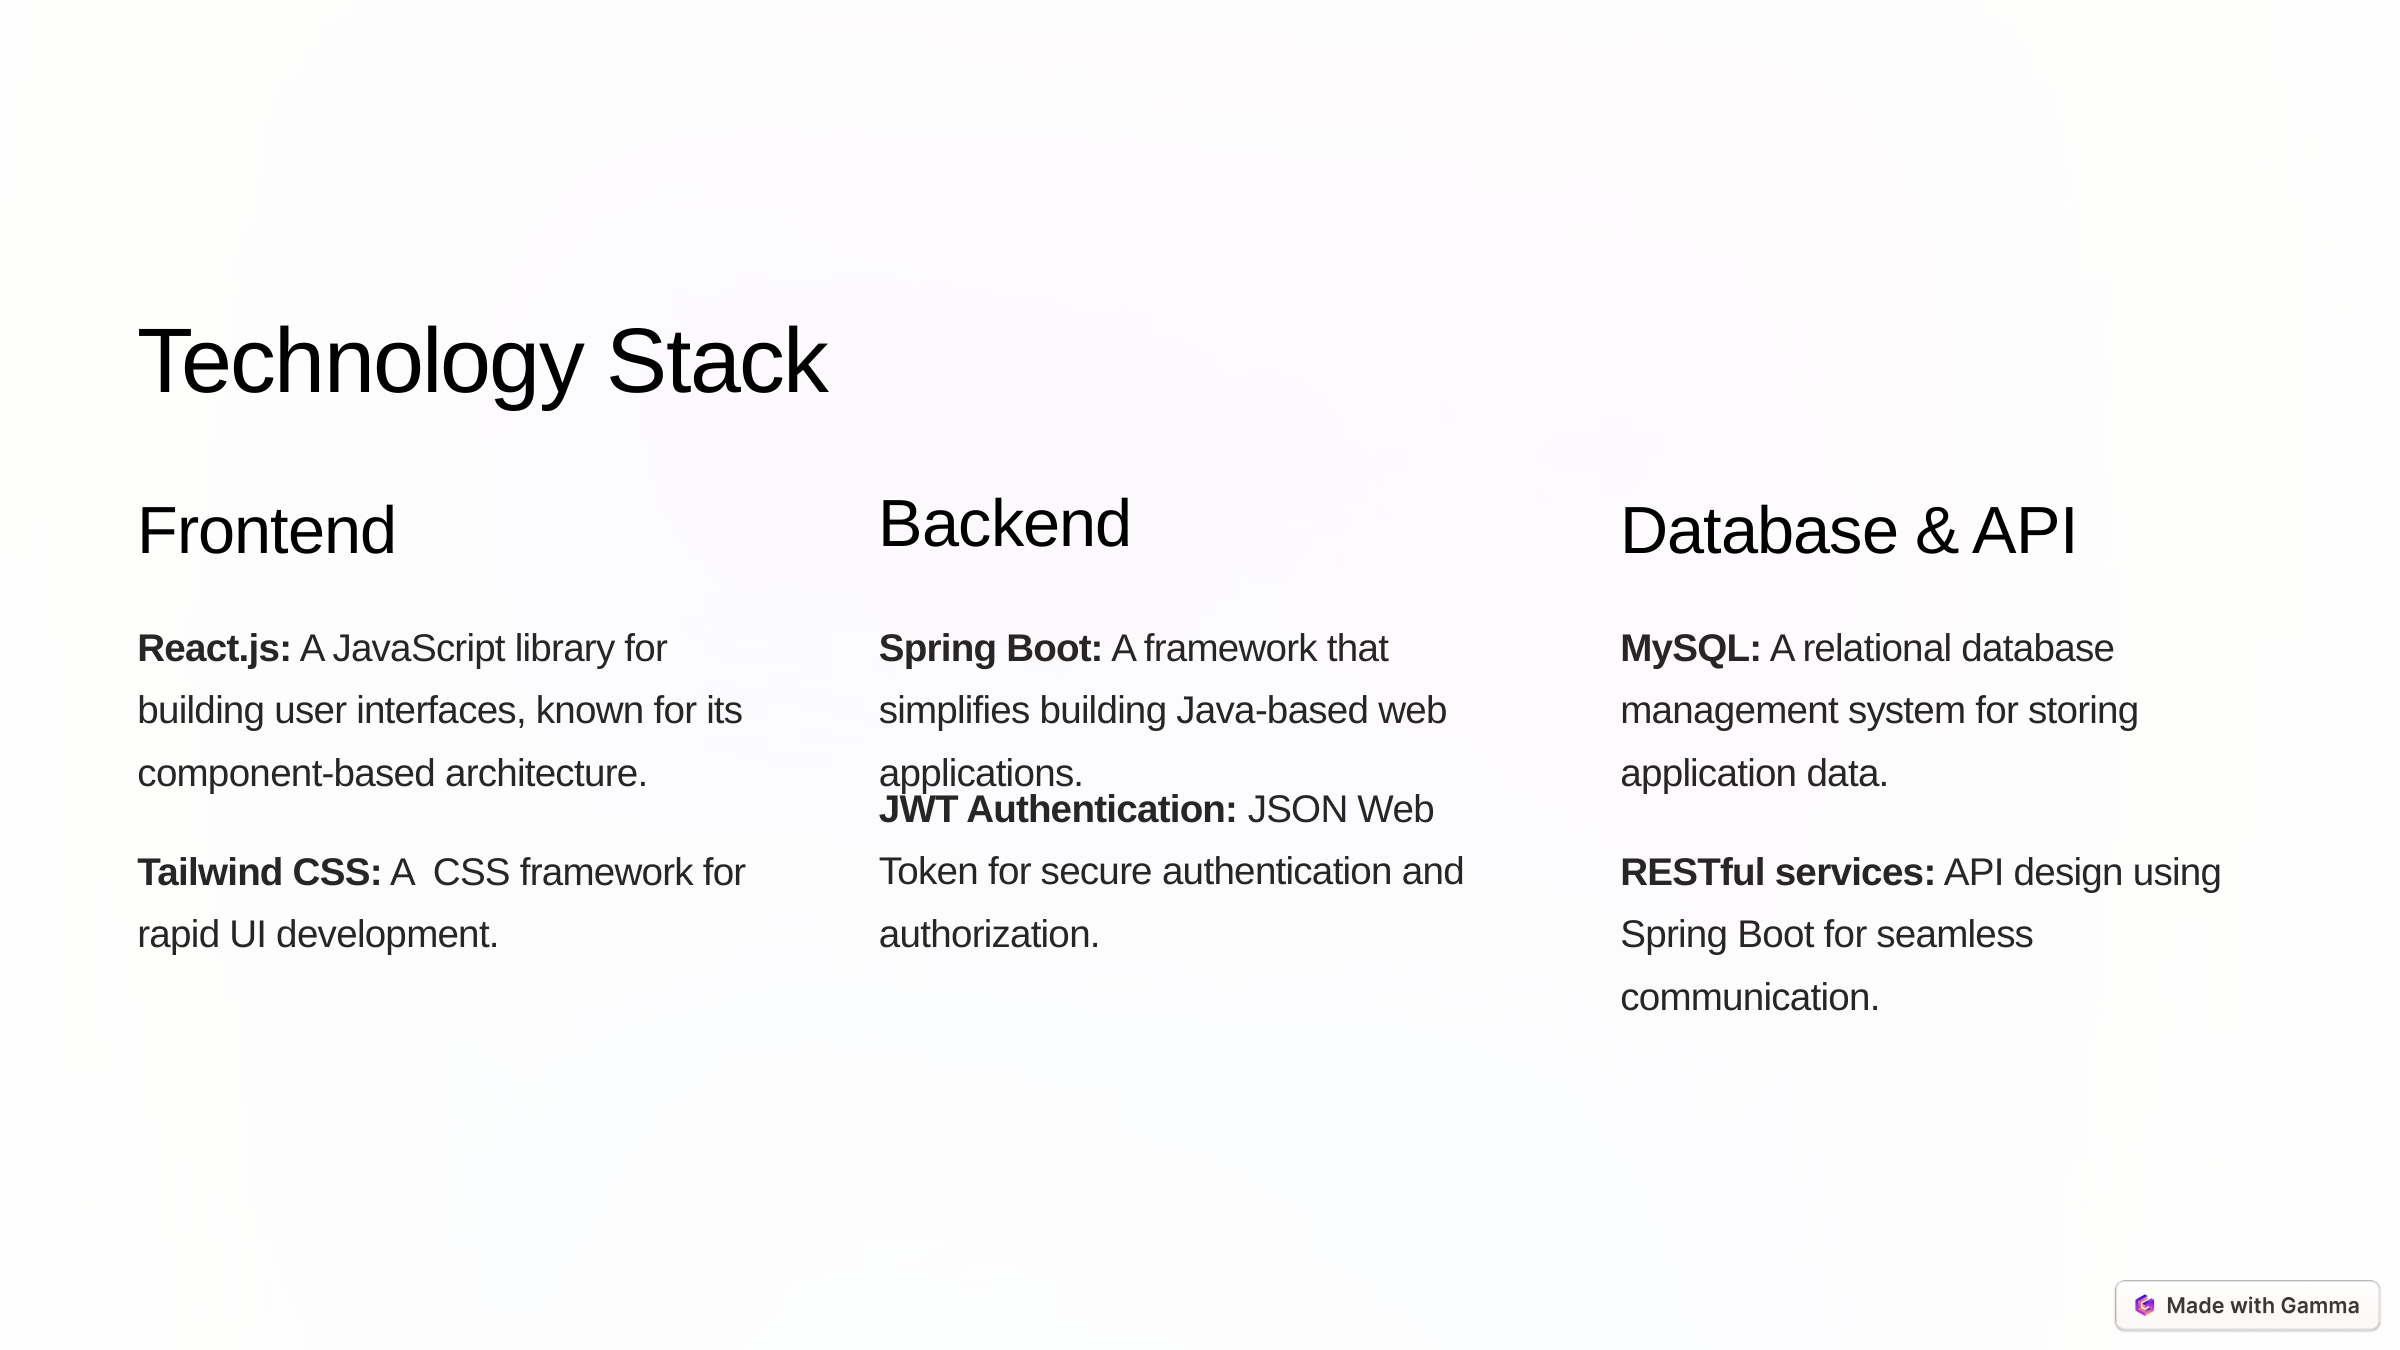

Technology Stack
Backend
Frontend
Database & API
React.js: A JavaScript library for building user interfaces, known for its component-based architecture.
Spring Boot: A framework that simplifies building Java-based web applications.
MySQL: A relational database management system for storing application data.
JWT Authentication: JSON Web Token for secure authentication and authorization.
Tailwind CSS: A  CSS framework for rapid UI development.
RESTful services: API design using Spring Boot for seamless communication.